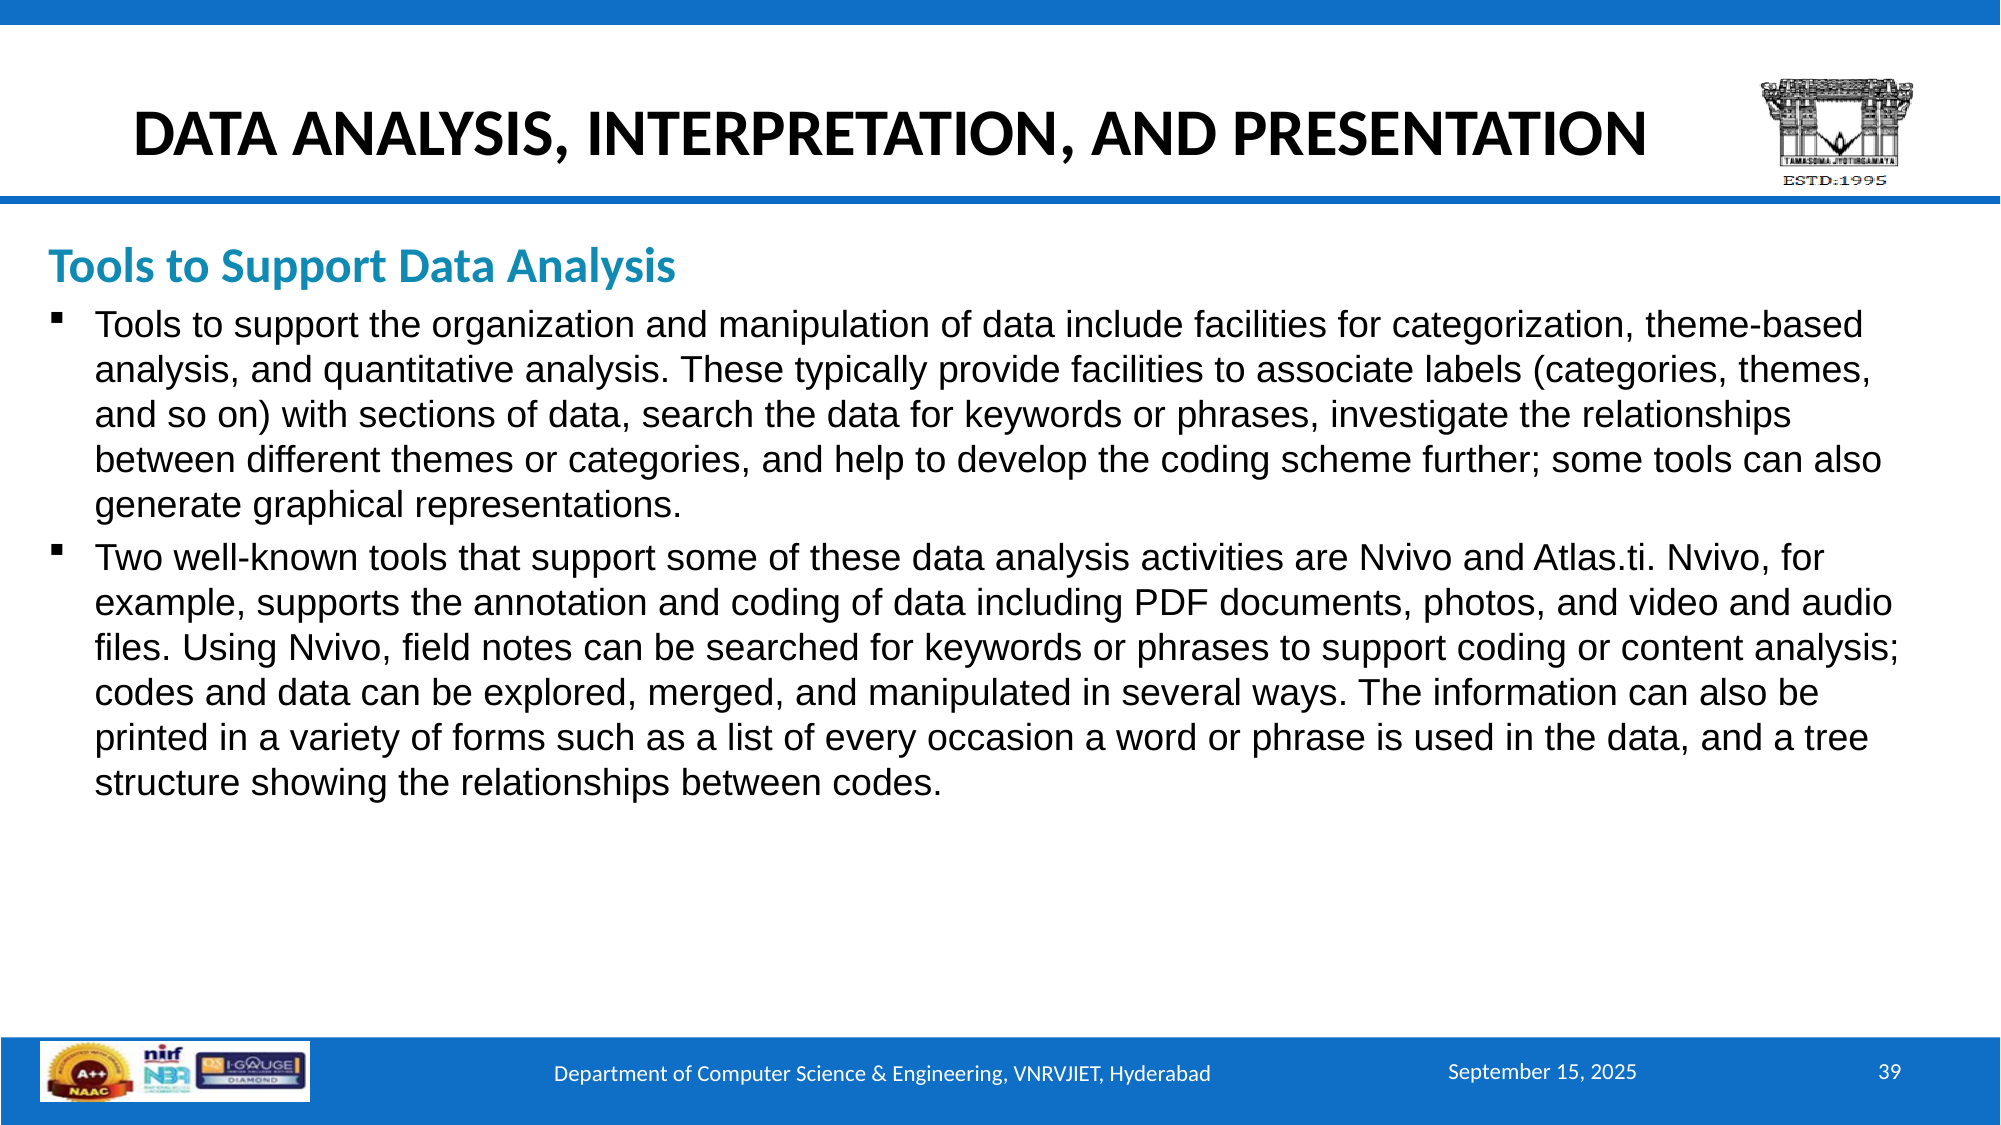

# DATA ANALYSIS, INTERPRETATION, AND PRESENTATION
Tools to Support Data Analysis
Tools to support the organization and manipulation of data include facilities for categorization, theme-based analysis, and quantitative analysis. These typically provide facilities to associate labels (categories, themes, and so on) with sections of data, search the data for keywords or phrases, investigate the relationships between different themes or categories, and help to develop the coding scheme further; some tools can also generate graphical representations.
Two well-known tools that support some of these data analysis activities are Nvivo and Atlas.ti. Nvivo, for example, supports the annotation and coding of data including PDF documents, photos, and video and audio files. Using Nvivo, field notes can be searched for keywords or phrases to support coding or content analysis; codes and data can be explored, merged, and manipulated in several ways. The information can also be printed in a variety of forms such as a list of every occasion a word or phrase is used in the data, and a tree structure showing the relationships between codes.
September 15, 2025
39
Department of Computer Science & Engineering, VNRVJIET, Hyderabad